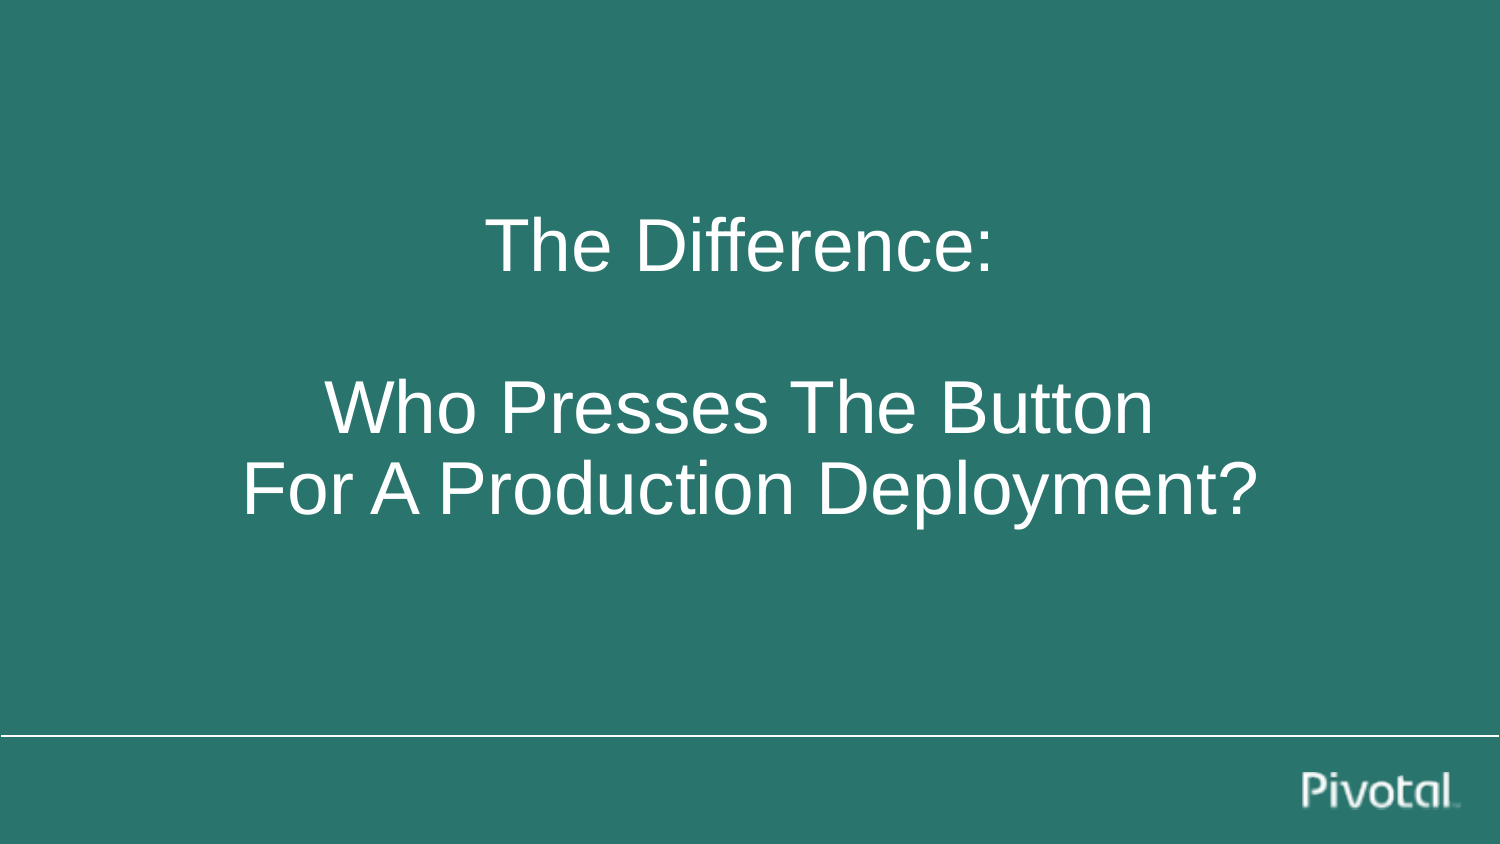

# The Difference:

Who Presses The Button
For A Production Deployment?
10